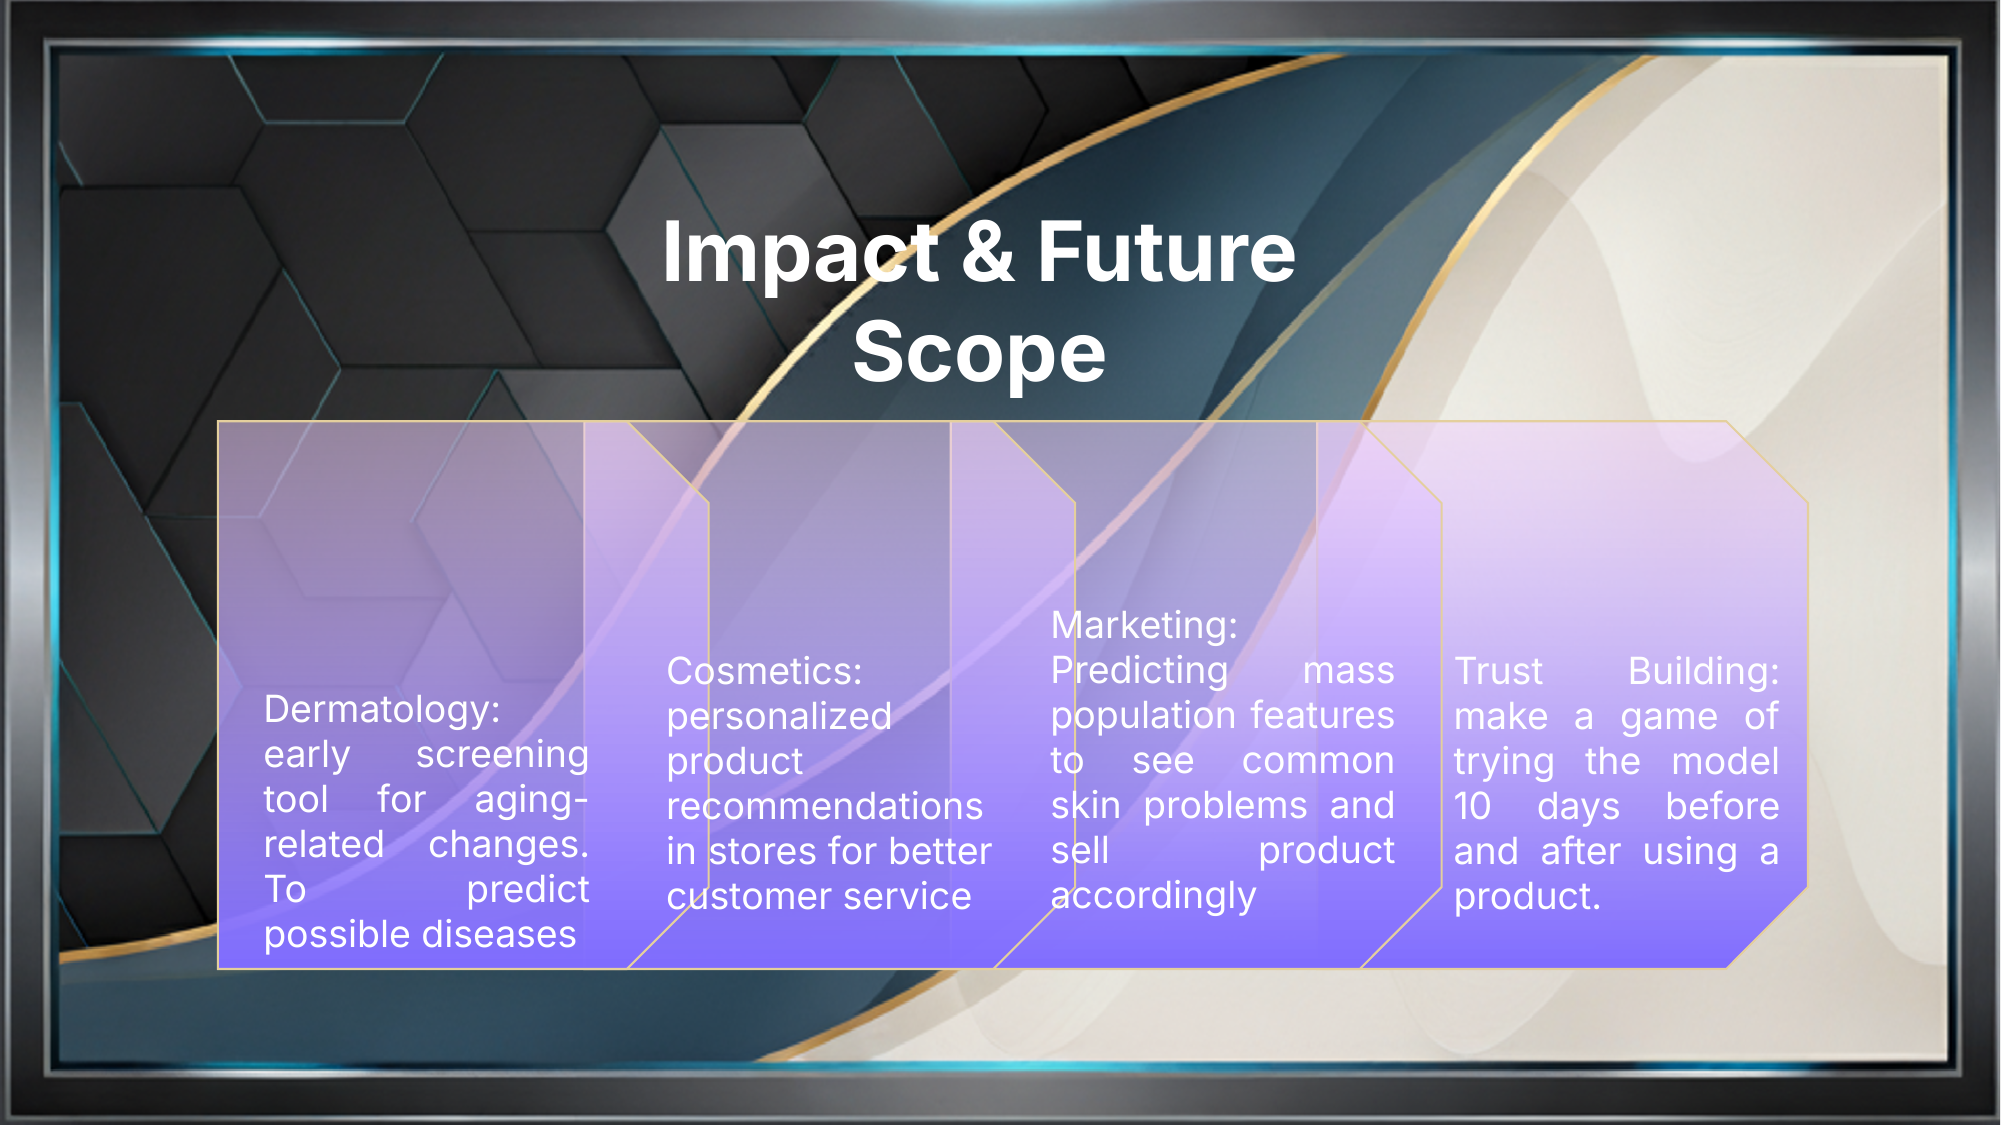

Impact & Future Scope

Marketing:
Predicting mass population features to see common skin problems and sell product accordingly
Cosmetics: personalized product recommendations in stores for better customer service
Trust Building: make a game of trying the model 10 days before and after using a product.
Dermatology: early screening tool for aging-related changes. To predict possible diseases